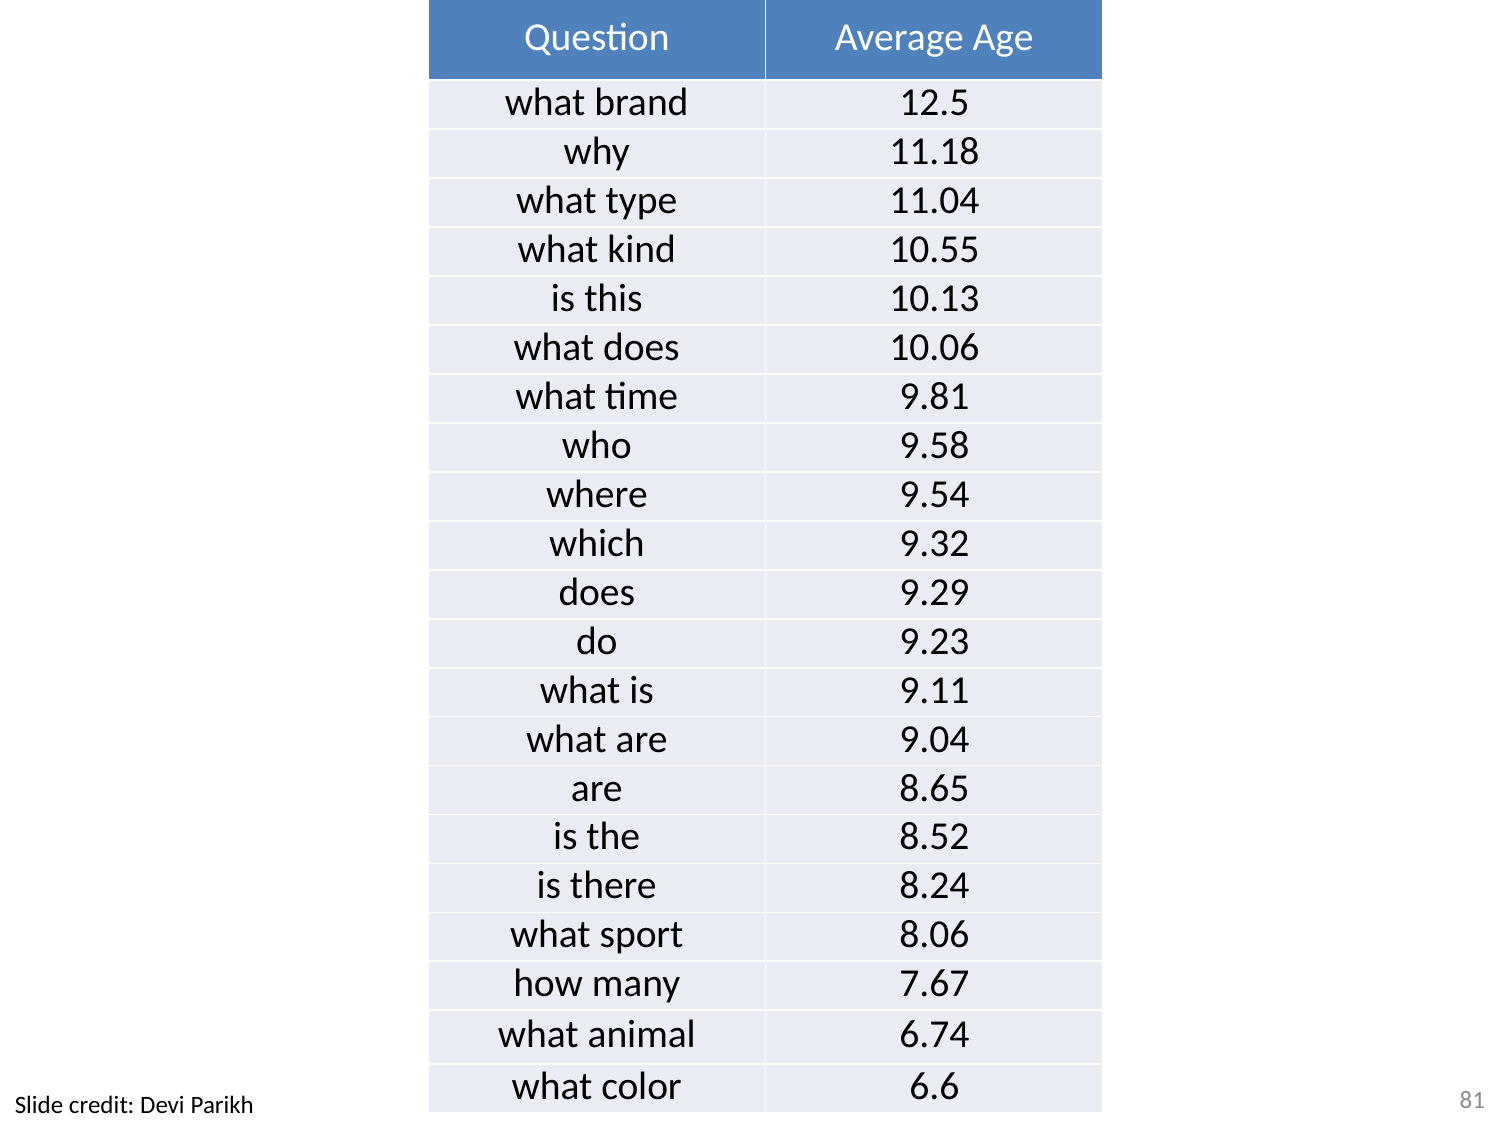

| Question | Average Age |
| --- | --- |
| what brand | 12.5 |
| why | 11.18 |
| what type | 11.04 |
| what kind | 10.55 |
| is this | 10.13 |
| what does | 10.06 |
| what time | 9.81 |
| who | 9.58 |
| where | 9.54 |
| which | 9.32 |
| does | 9.29 |
| do | 9.23 |
| what is | 9.11 |
| what are | 9.04 |
| are | 8.65 |
| is the | 8.52 |
| is there | 8.24 |
| what sport | 8.06 |
| how many | 7.67 |
| what animal | 6.74 |
| what color | 6.6 |
#
81